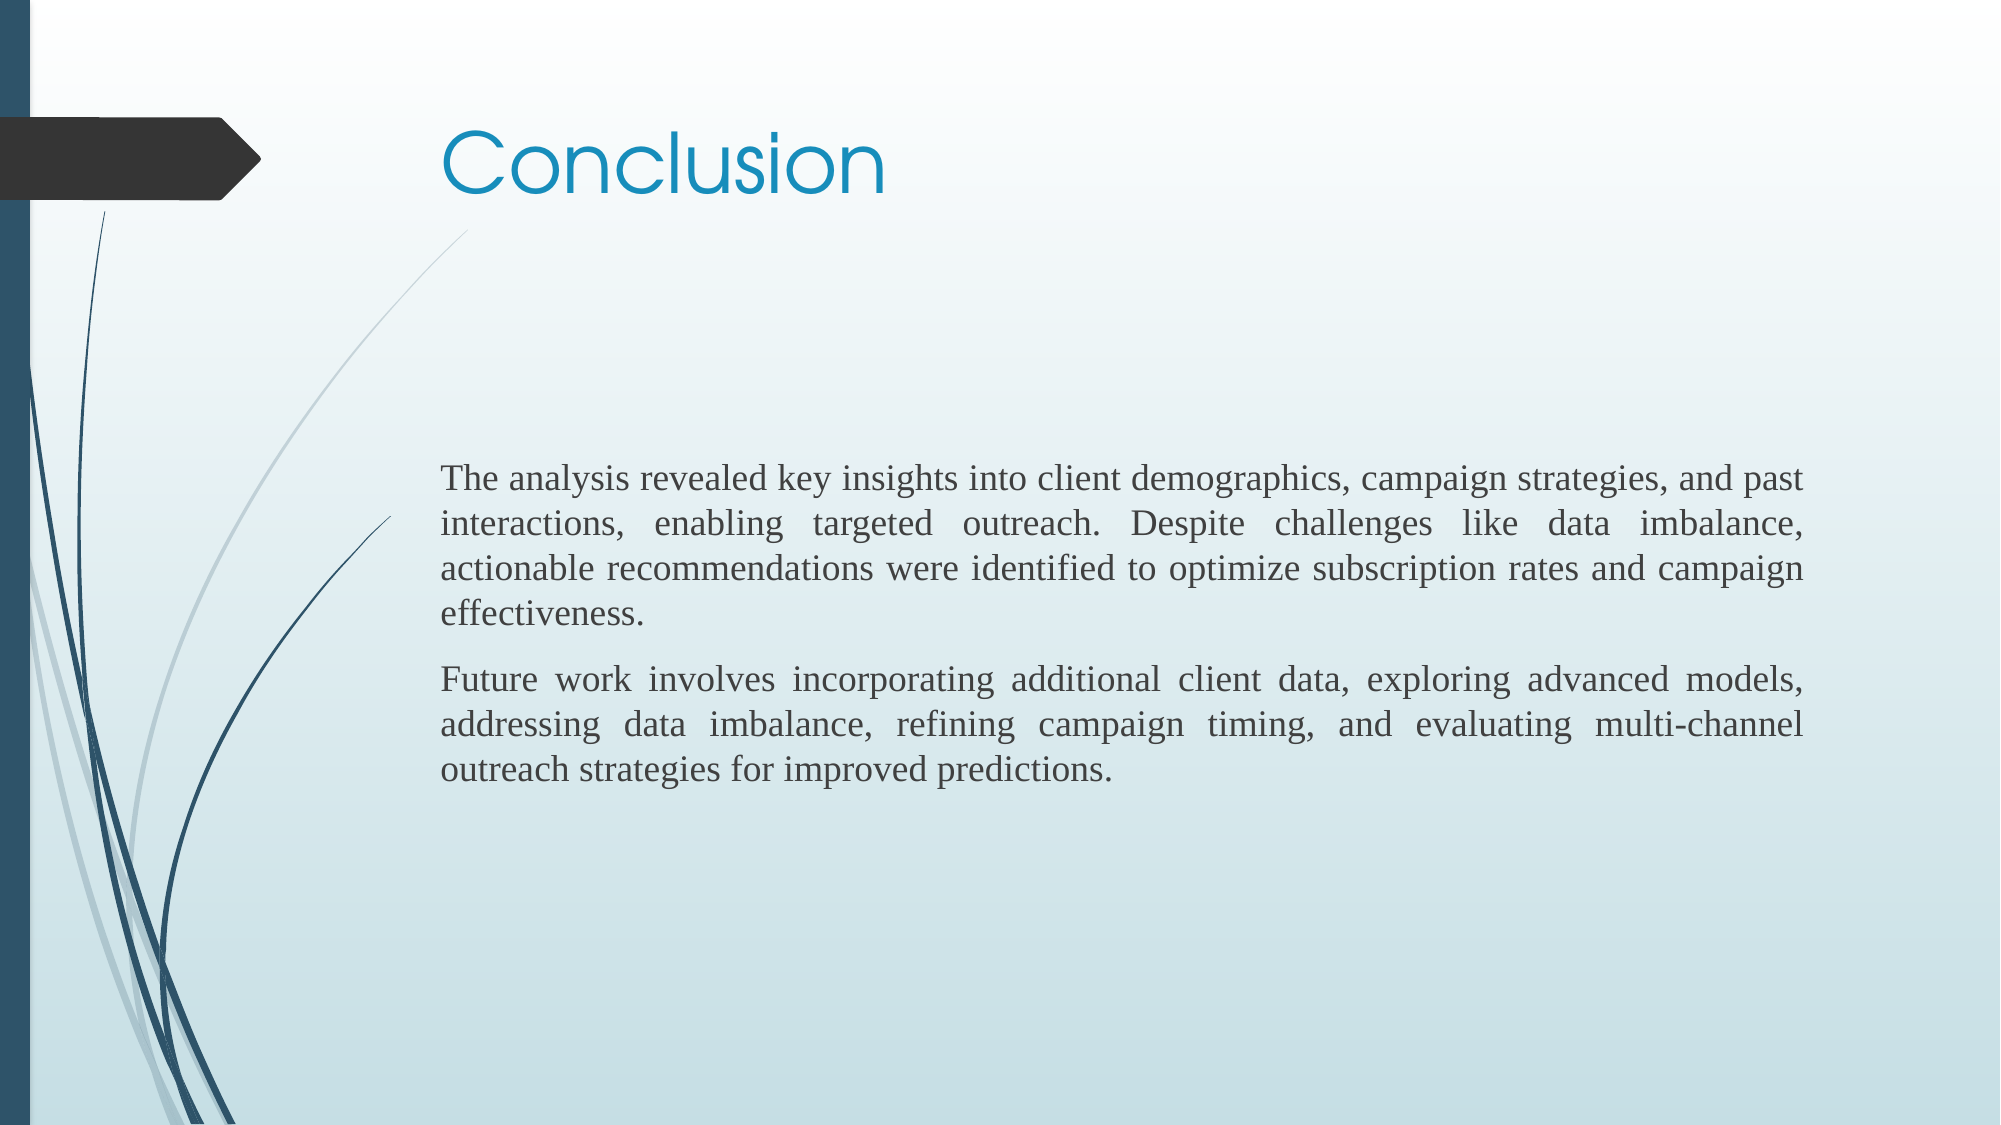

# Conclusion
The analysis revealed key insights into client demographics, campaign strategies, and past interactions, enabling targeted outreach. Despite challenges like data imbalance, actionable recommendations were identified to optimize subscription rates and campaign effectiveness.
Future work involves incorporating additional client data, exploring advanced models, addressing data imbalance, refining campaign timing, and evaluating multi-channel outreach strategies for improved predictions.